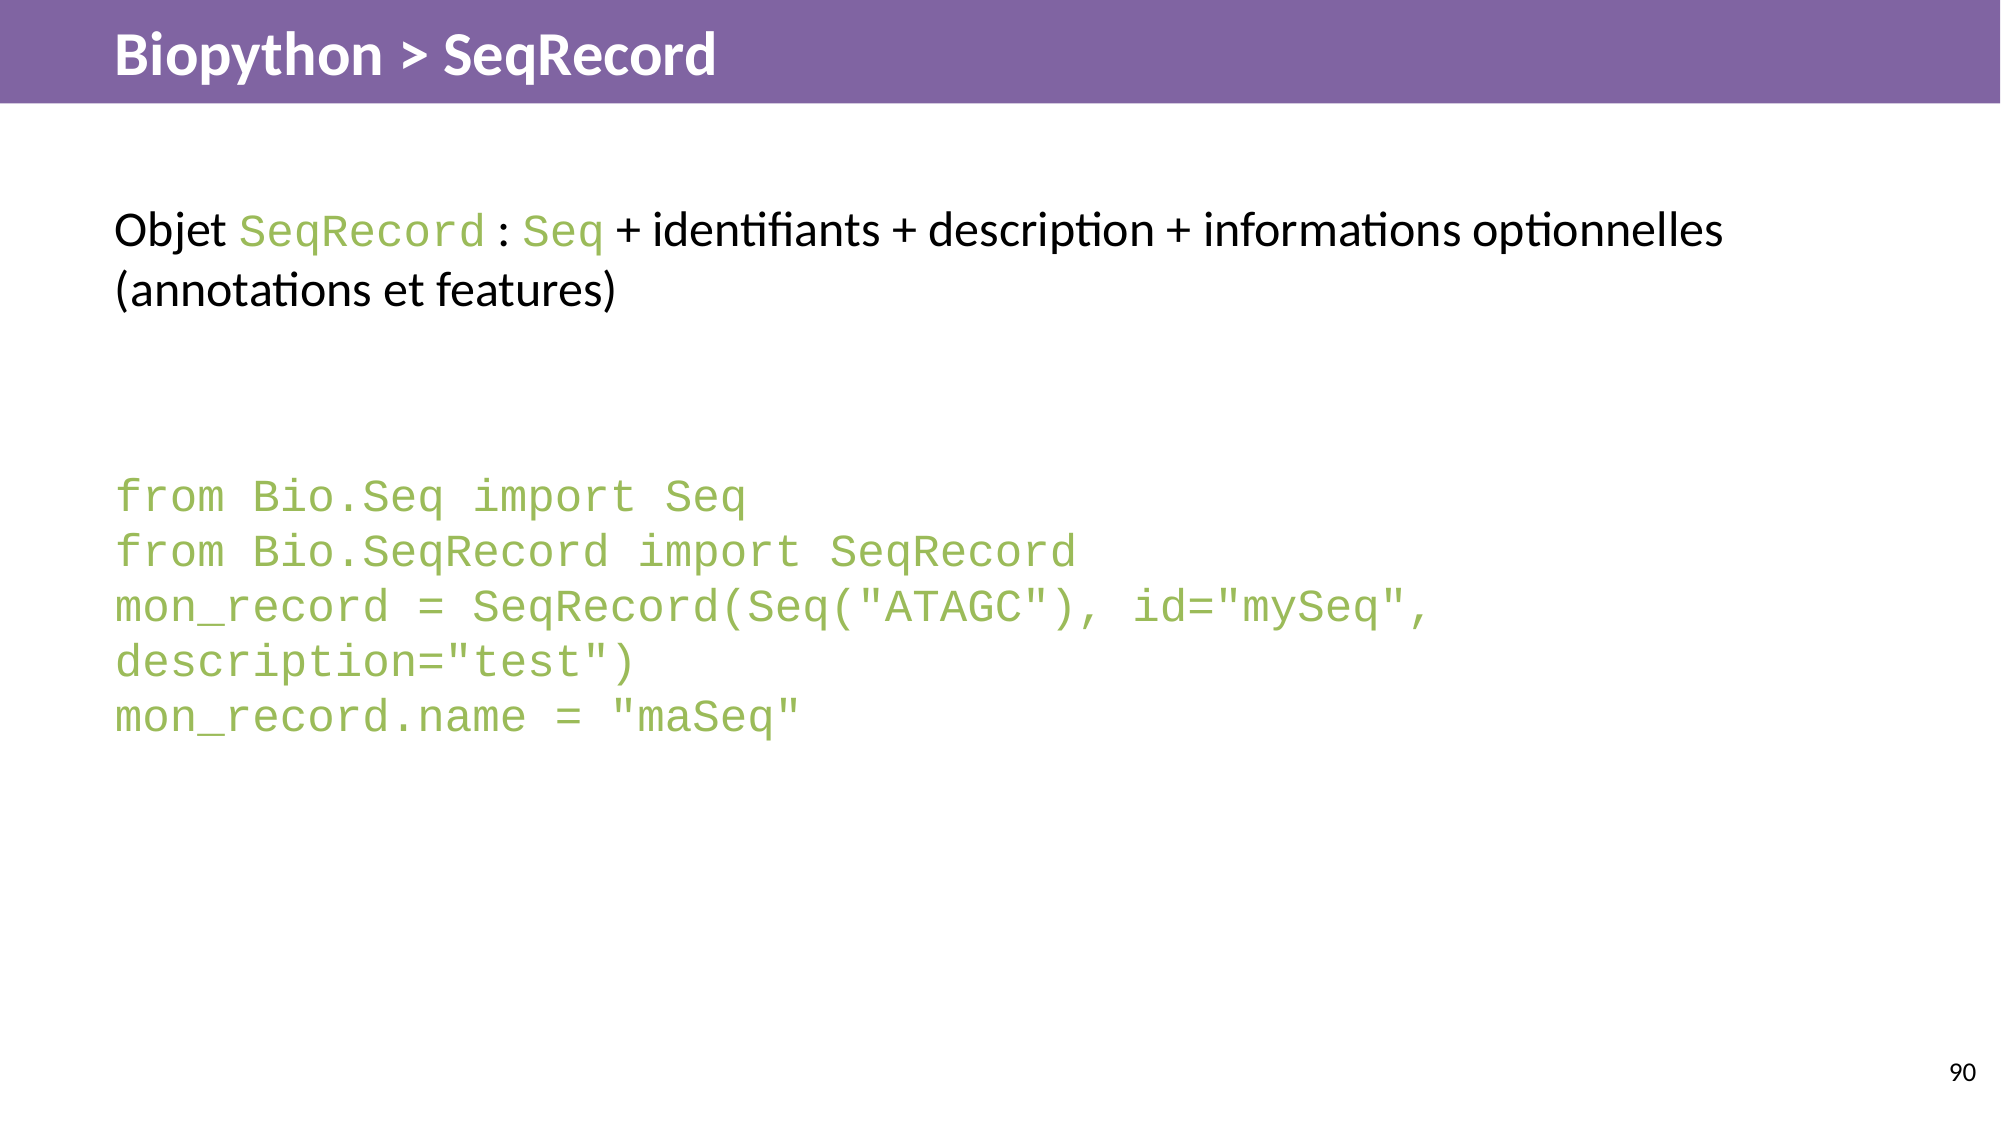

# Biopython > SeqRecord
Objet SeqRecord : Seq + identifiants + description + informations optionnelles (annotations et features)

from Bio.Seq import Seq
from Bio.SeqRecord import SeqRecord
mon_record = SeqRecord(Seq("ATAGC"), id="mySeq", description="test")
mon_record.name = "maSeq"

90